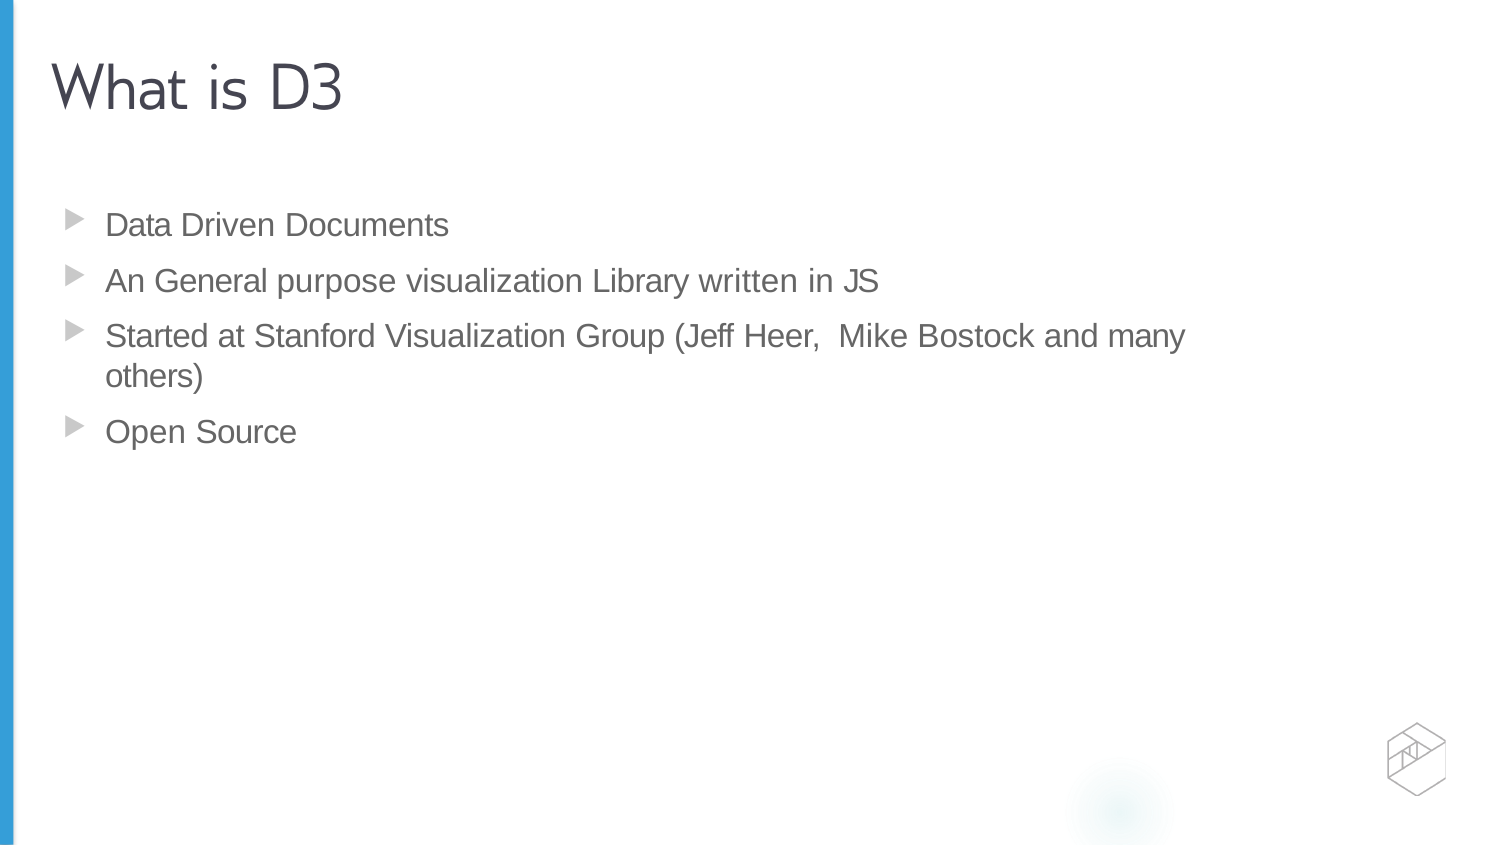

# What is D3
Data Driven Documents
An General purpose visualization Library written in JS
Started at Stanford Visualization Group (Jeff Heer,  Mike Bostock and many others)
Open Source